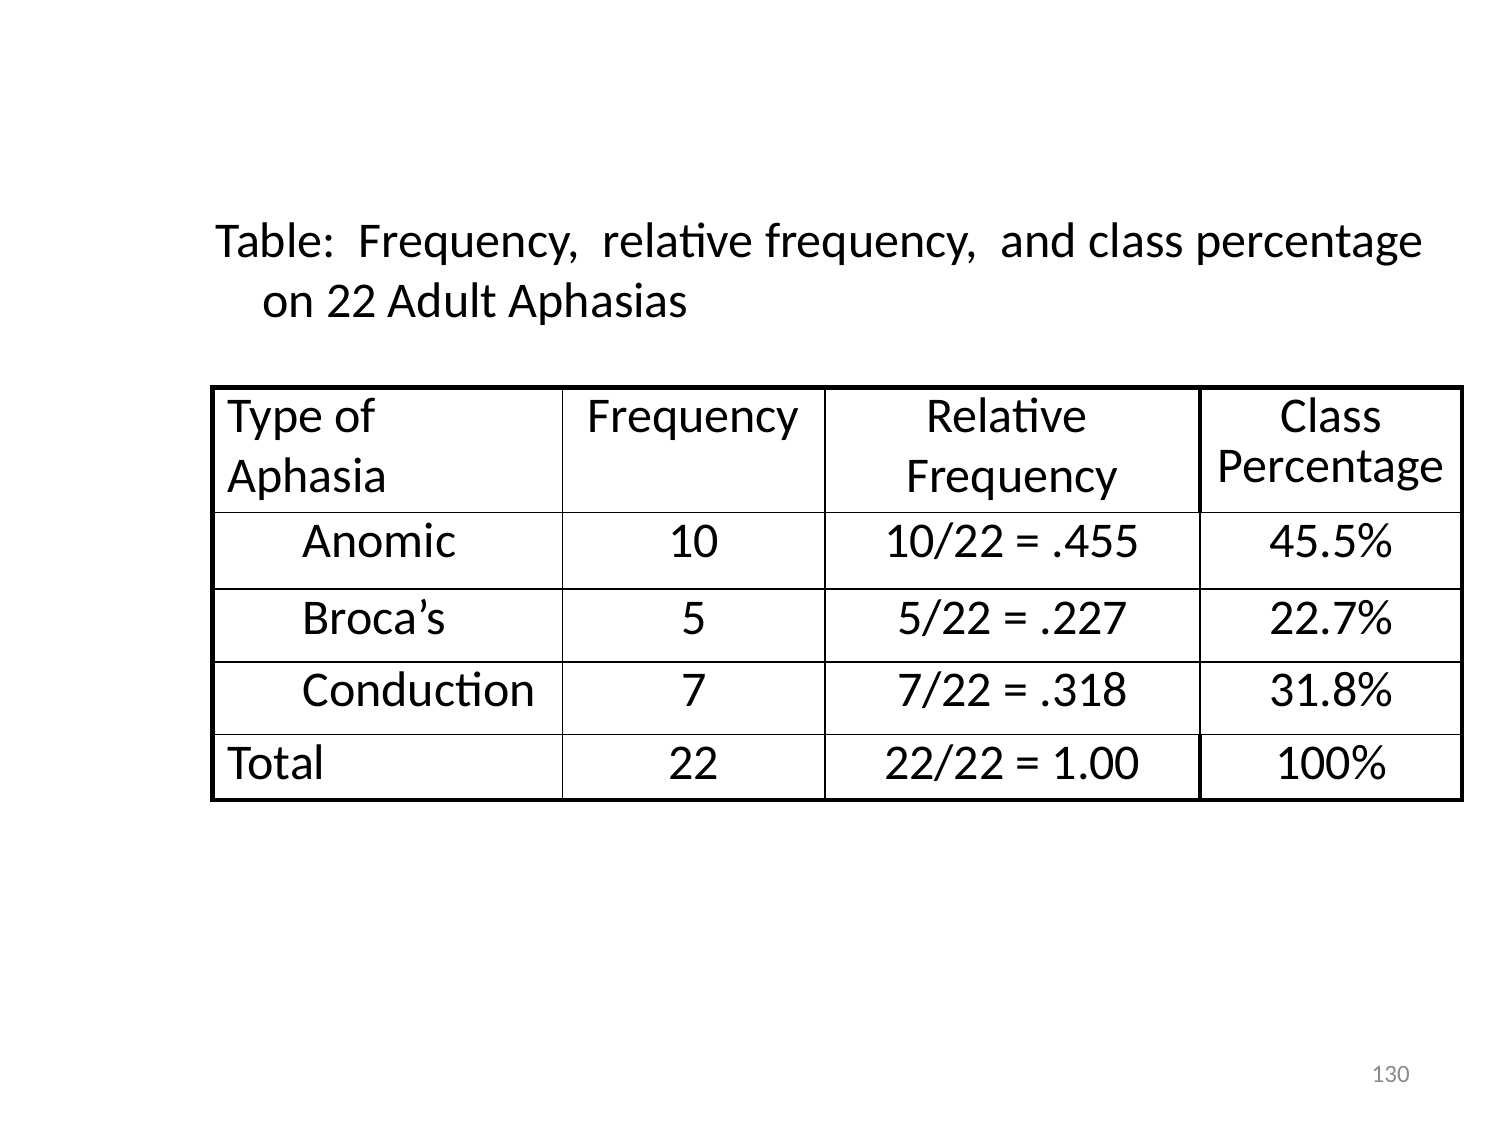

Table:  Frequency,  relative frequency,  and class percentage on 22 Adult Aphasias

| Type of Aphasia | Frequency | Relative Frequency | Class Percentage |
| --- | --- | --- | --- |
| Anomic | 10 | 10/22 = .455 | 45.5% |
| Broca’s | 5 | 5/22 = .227 | 22.7% |
| Conduction | 7 | 7/22 = .318 | 31.8% |
| Total | 22 | 22/22 = 1.00 | 100% |
130